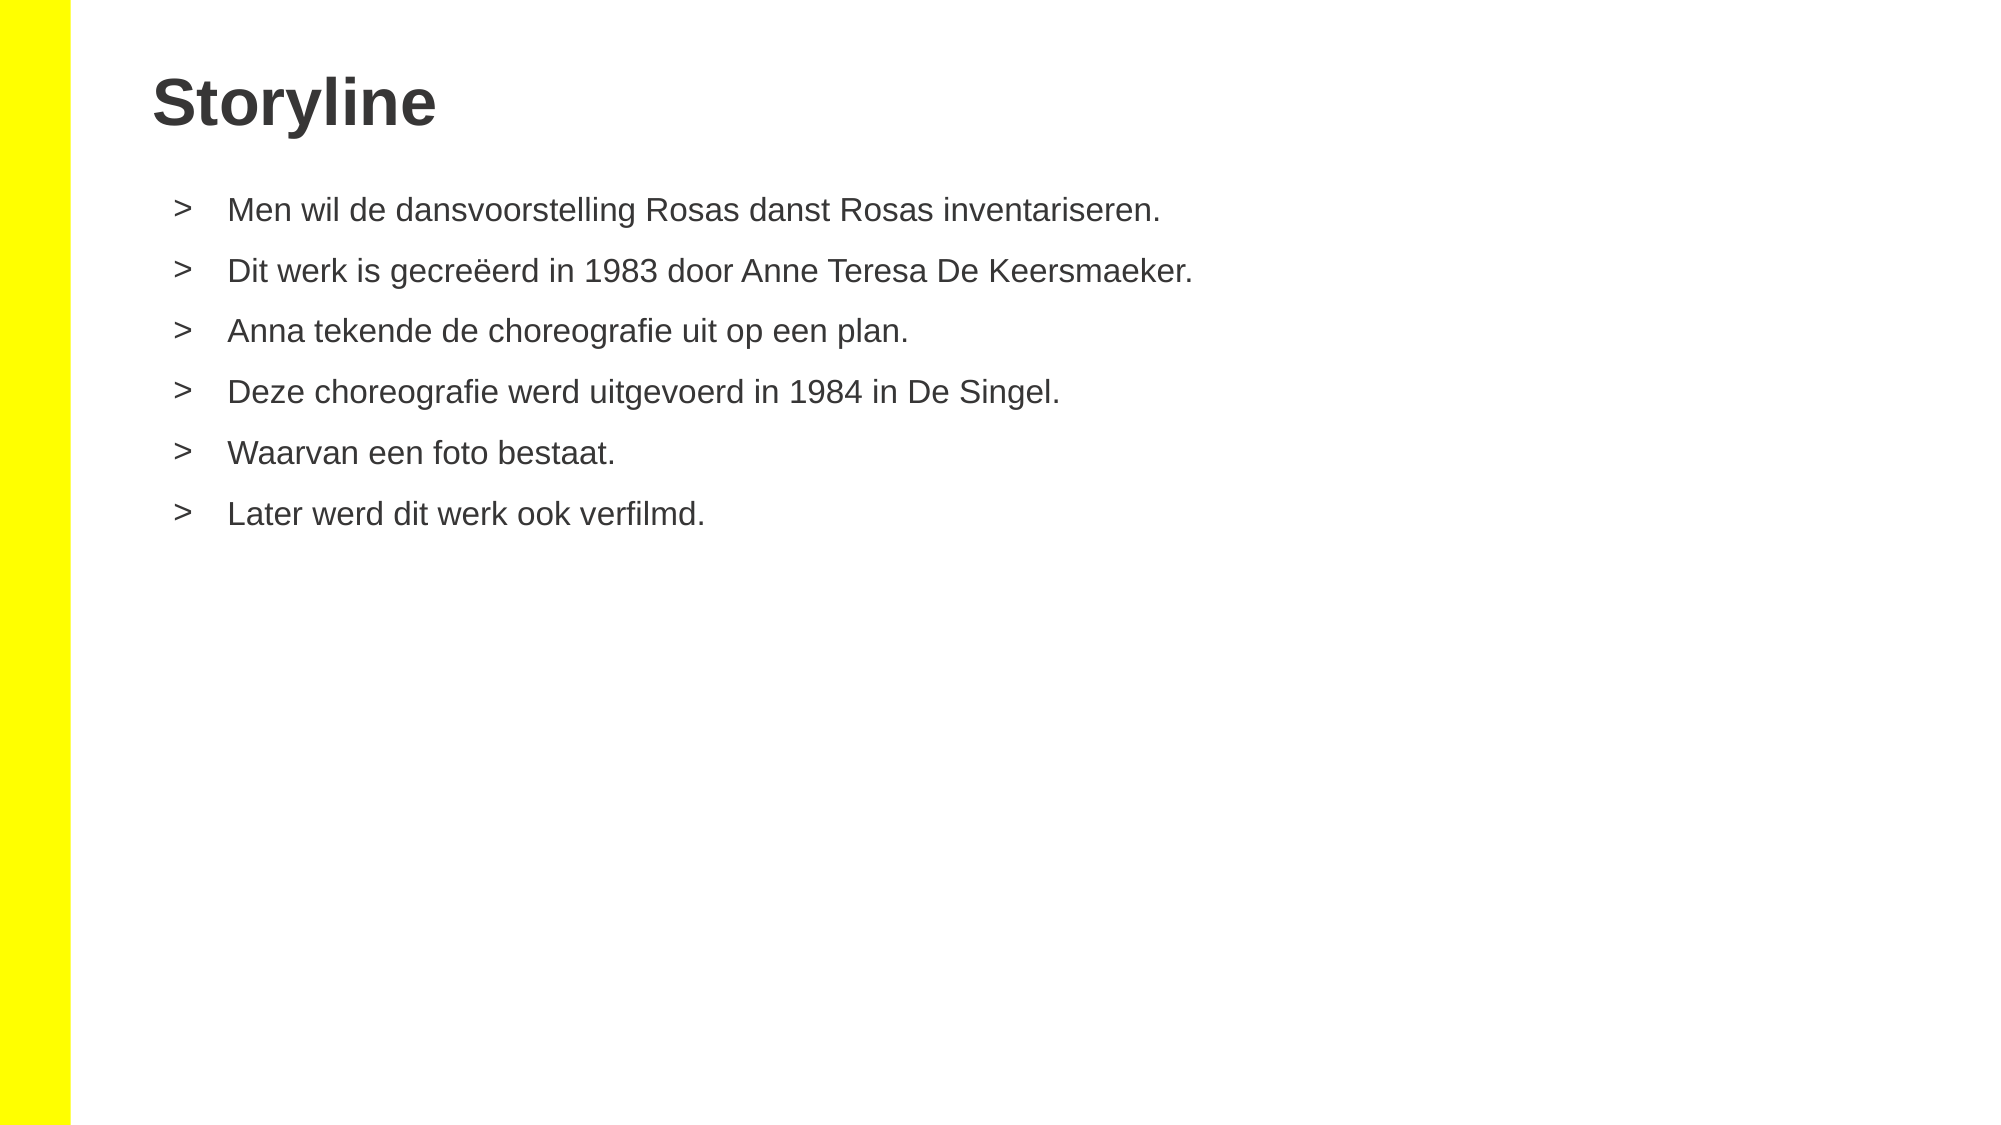

# Storyline
Men wil de dansvoorstelling Rosas danst Rosas inventariseren.
Dit werk is gecreëerd in 1983 door Anne Teresa De Keersmaeker.
Anna tekende de choreografie uit op een plan.
Deze choreografie werd uitgevoerd in 1984 in De Singel.
Waarvan een foto bestaat.
Later werd dit werk ook verfilmd.